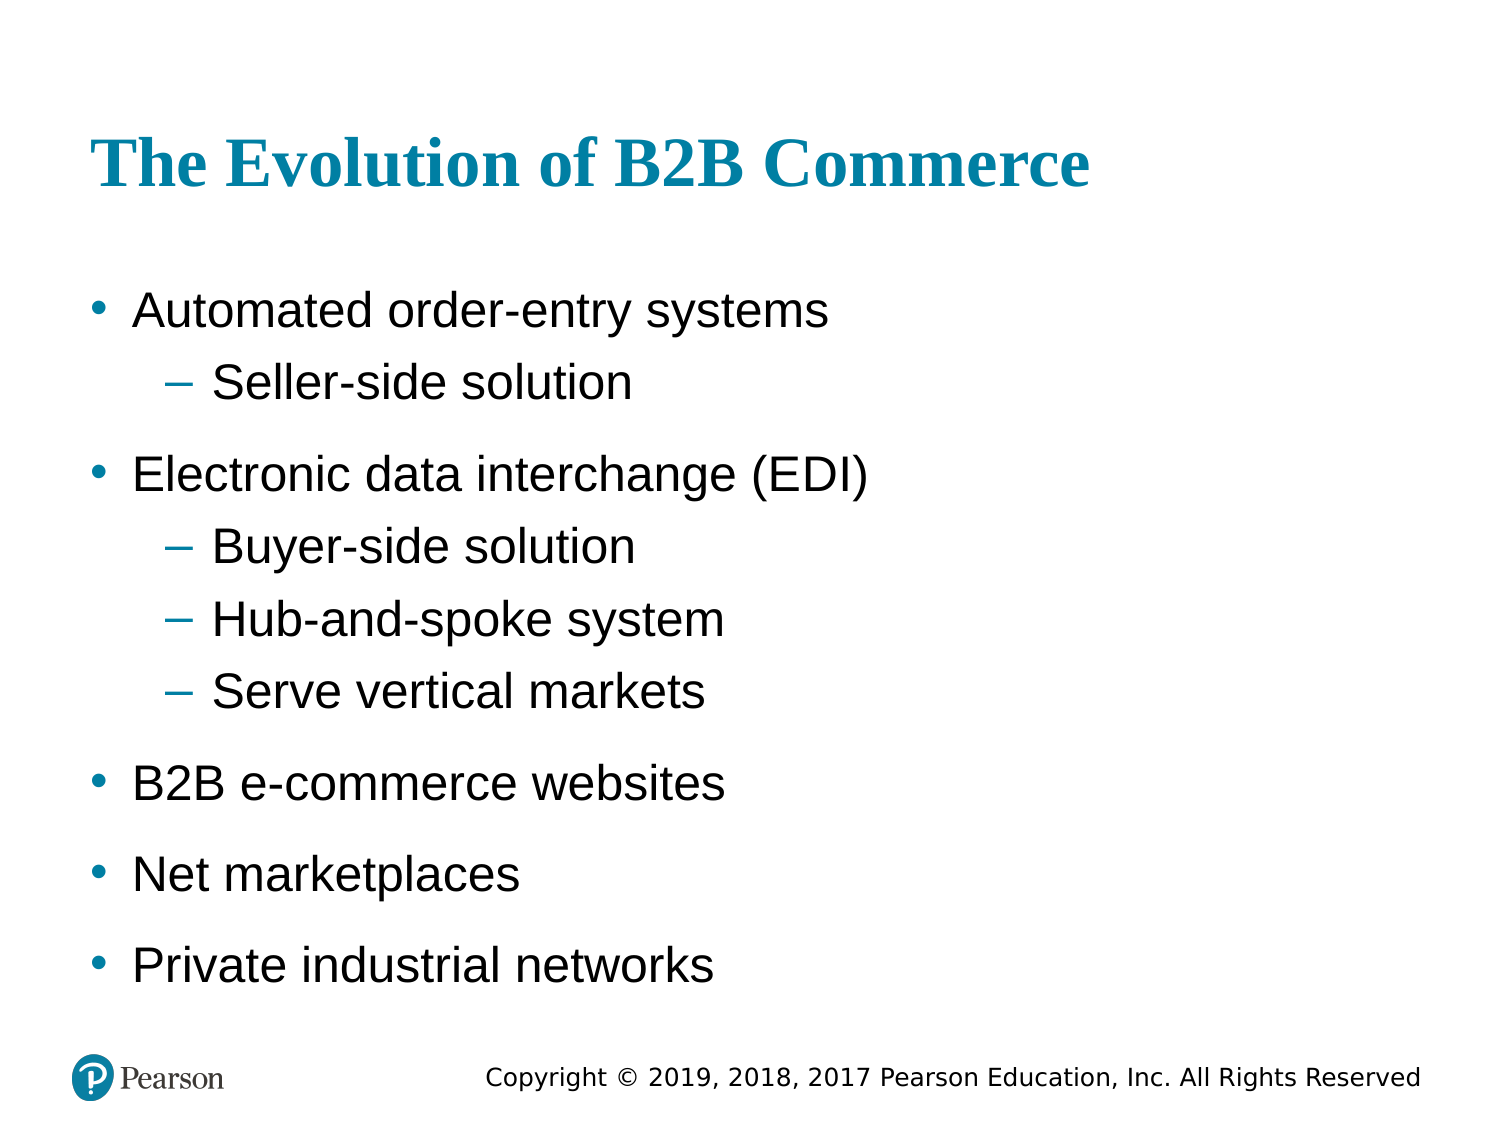

# The Evolution of B2B Commerce
Automated order-entry systems
Seller-side solution
Electronic data interchange (E D I)
Buyer-side solution
Hub-and-spoke system
Serve vertical markets
B2B e-commerce websites
Net marketplaces
Private industrial networks